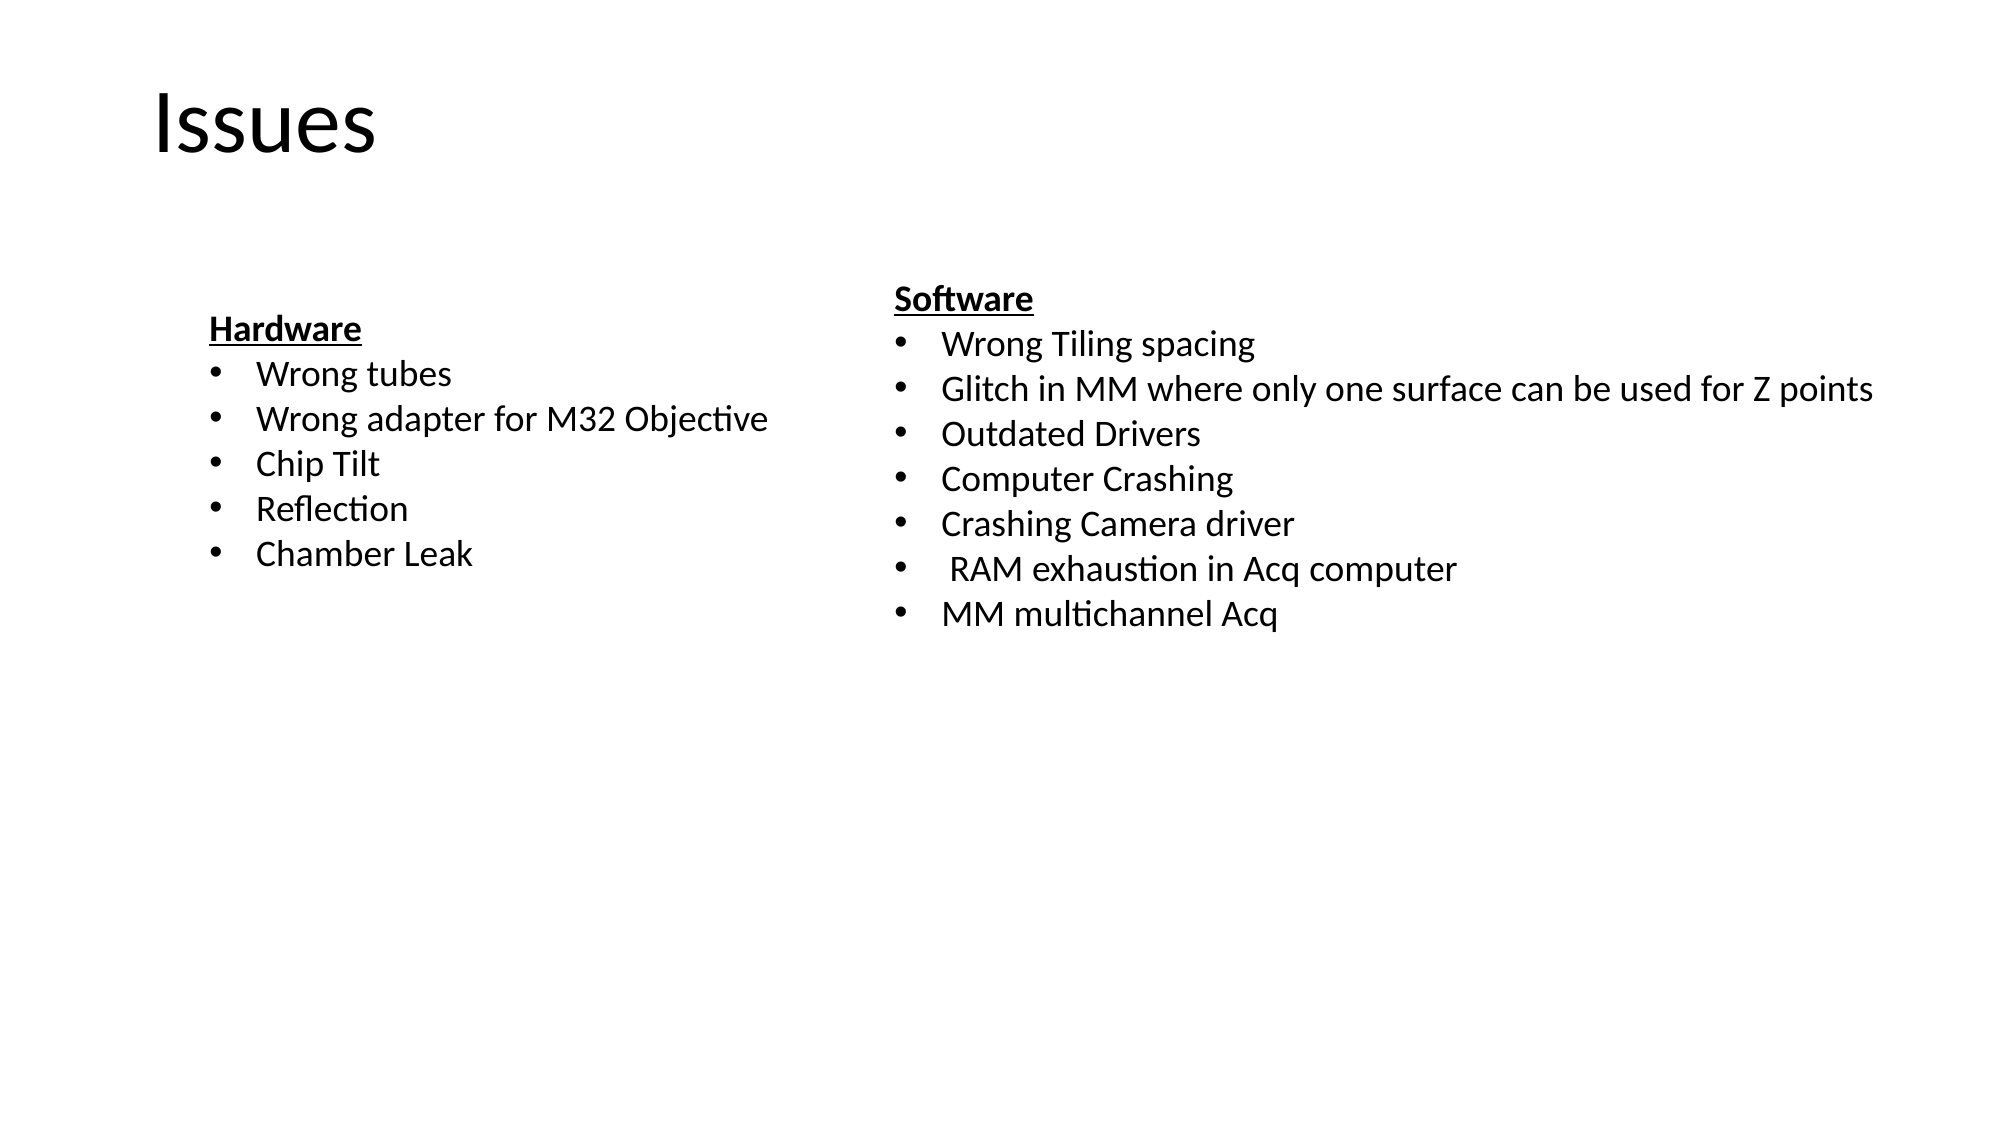

# Issues
Software
Wrong Tiling spacing
Glitch in MM where only one surface can be used for Z points
Outdated Drivers
Computer Crashing
Crashing Camera driver
 RAM exhaustion in Acq computer
MM multichannel Acq

Hardware
Wrong tubes
Wrong adapter for M32 Objective
Chip Tilt
Reflection
Chamber Leak